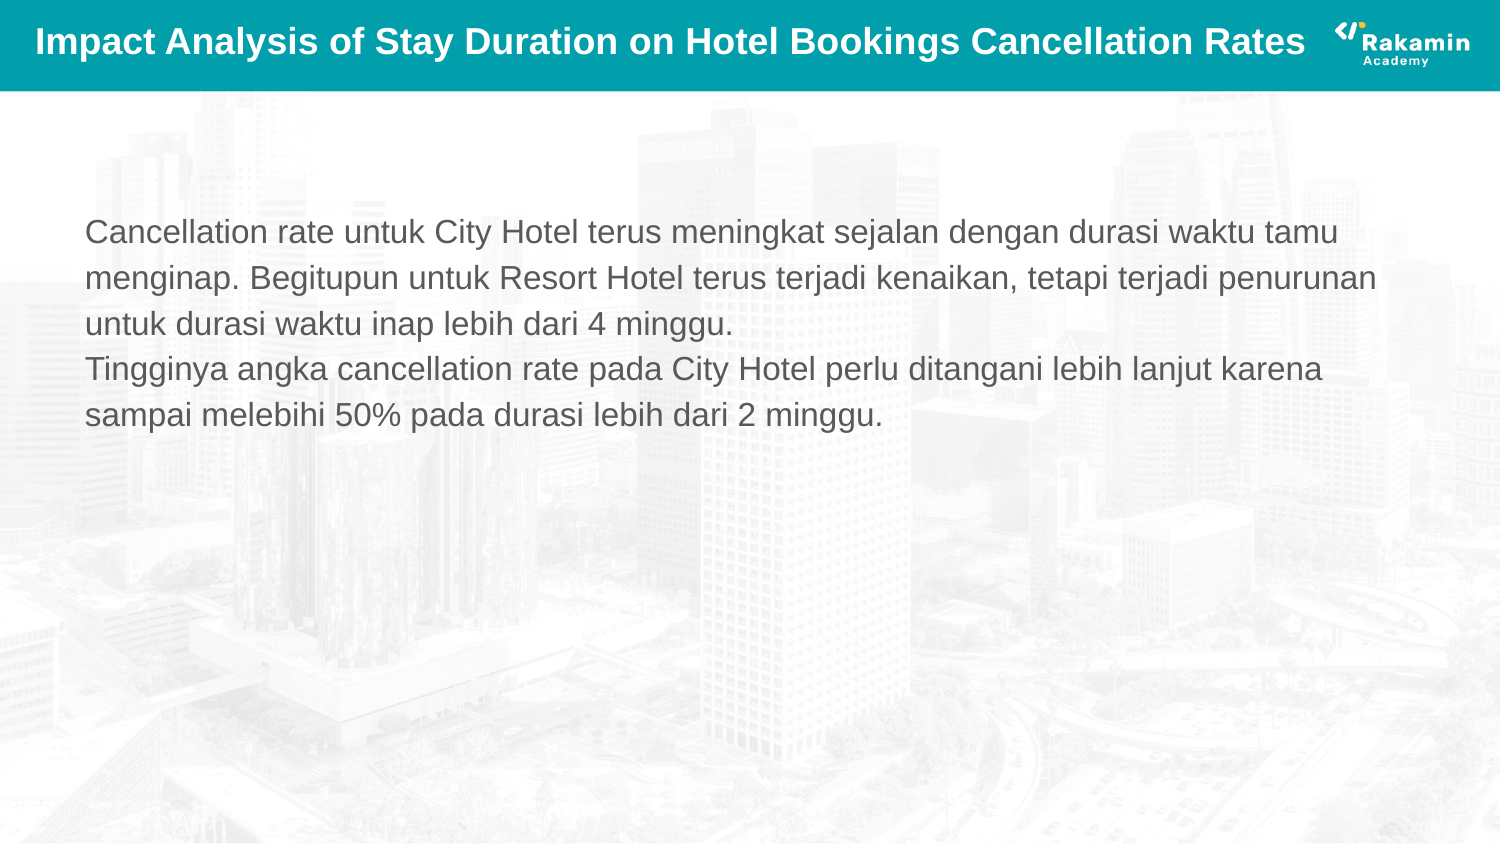

Impact Analysis of Stay Duration on Hotel Bookings Cancellation Rates
Cancellation rate untuk City Hotel terus meningkat sejalan dengan durasi waktu tamu menginap. Begitupun untuk Resort Hotel terus terjadi kenaikan, tetapi terjadi penurunan untuk durasi waktu inap lebih dari 4 minggu.
Tingginya angka cancellation rate pada City Hotel perlu ditangani lebih lanjut karena sampai melebihi 50% pada durasi lebih dari 2 minggu.